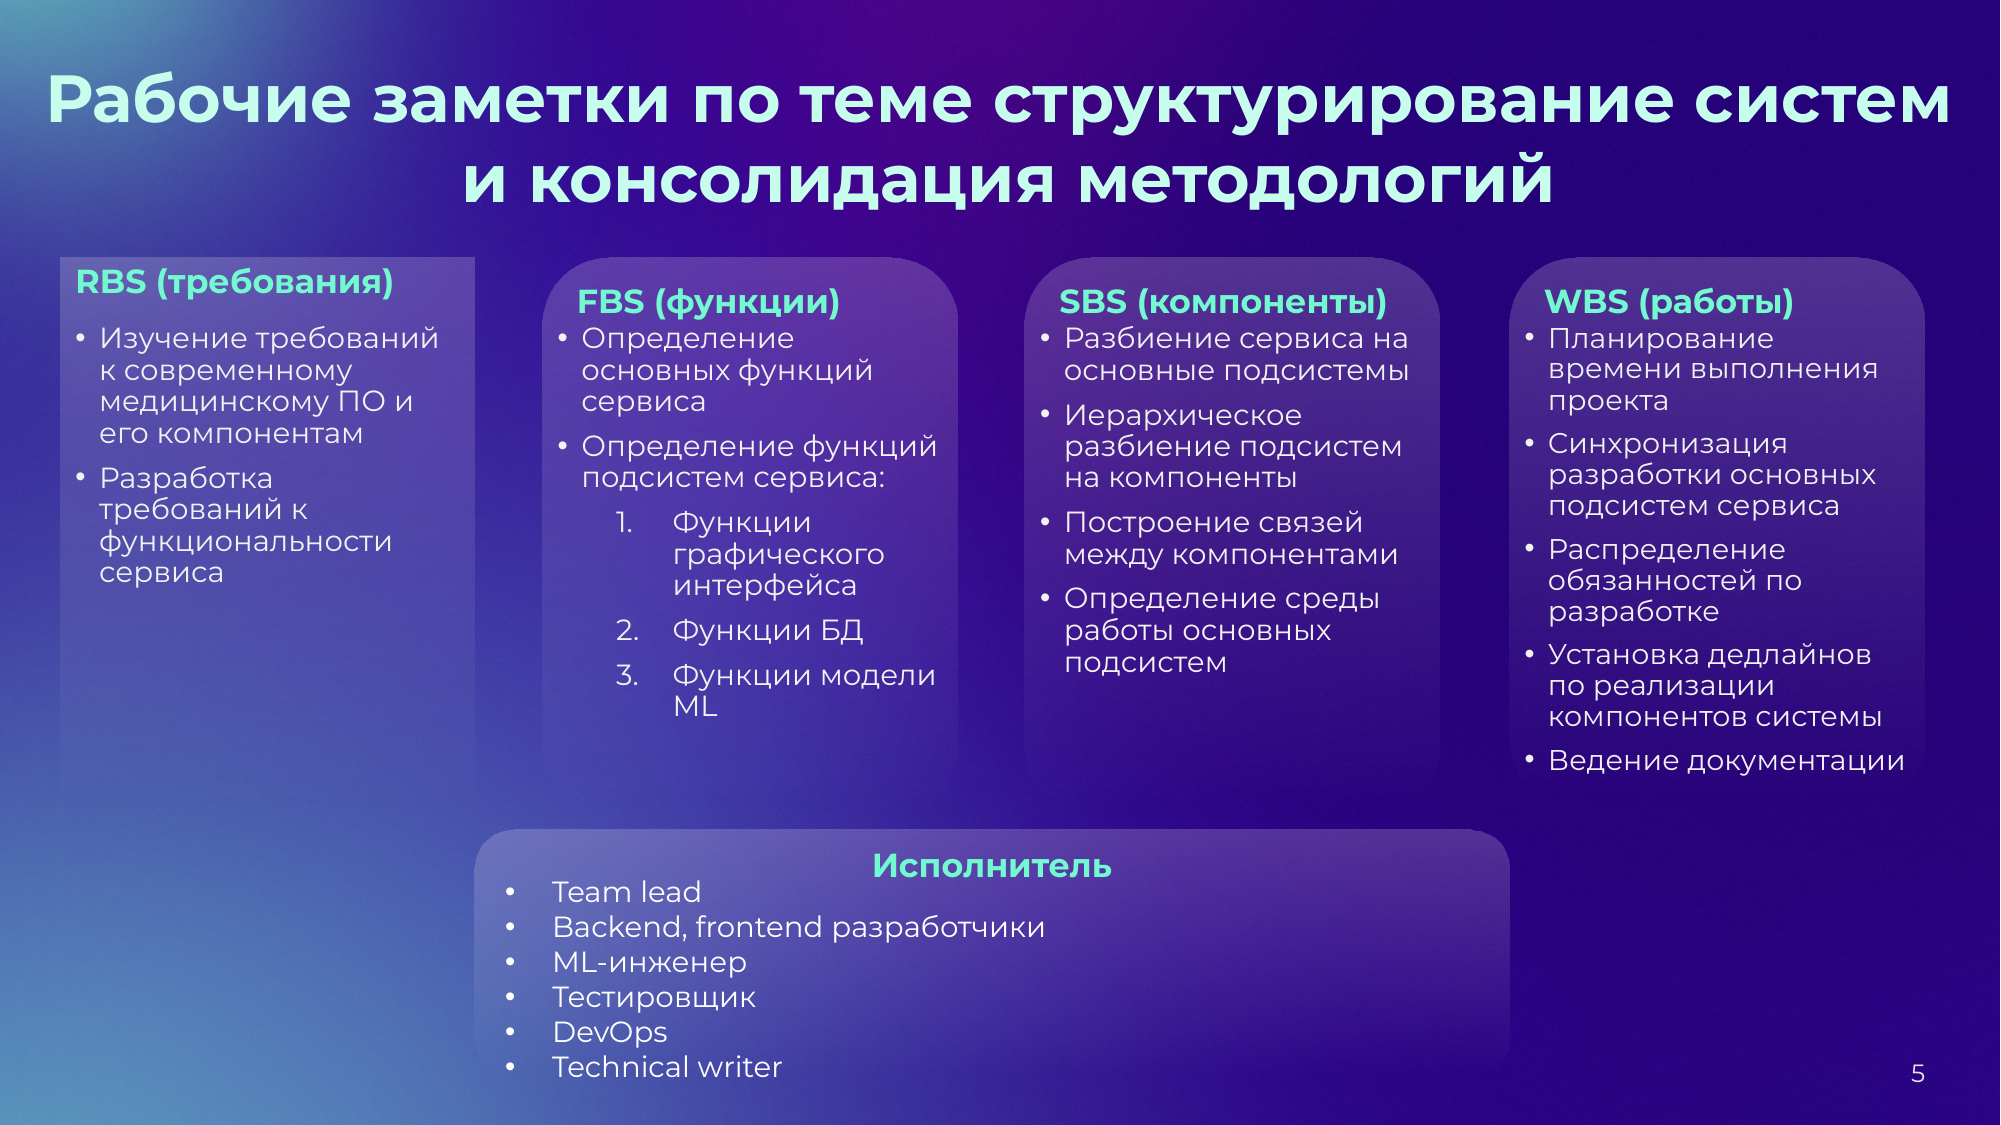

Рабочие заметки по теме структурирование систем
 и консолидация методологий
FBS (функции)
WBS (работы)
SBS (компоненты)
RBS (требования)
Изучение требований к современному медицинскому ПО и его компонентам
Разработка требований к функциональности сервиса
Определение основных функций сервиса
Определение функций подсистем сервиса:
Функции графического интерфейса
Функции БД
Функции модели ML
Планирование времени выполнения проекта
Синхронизация разработки основных подсистем сервиса
Распределение обязанностей по разработке
Установка дедлайнов по реализации компонентов системы
Ведение документации
Разбиение сервиса на основные подсистемы
Иерархическое разбиение подсистем на компоненты
Построение связей между компонентами
Определение среды работы основных подсистем
Исполнитель
Team lead
Backend, frontend разработчики
ML-инженер
Тестировщик
DevOps
Technical writer
5